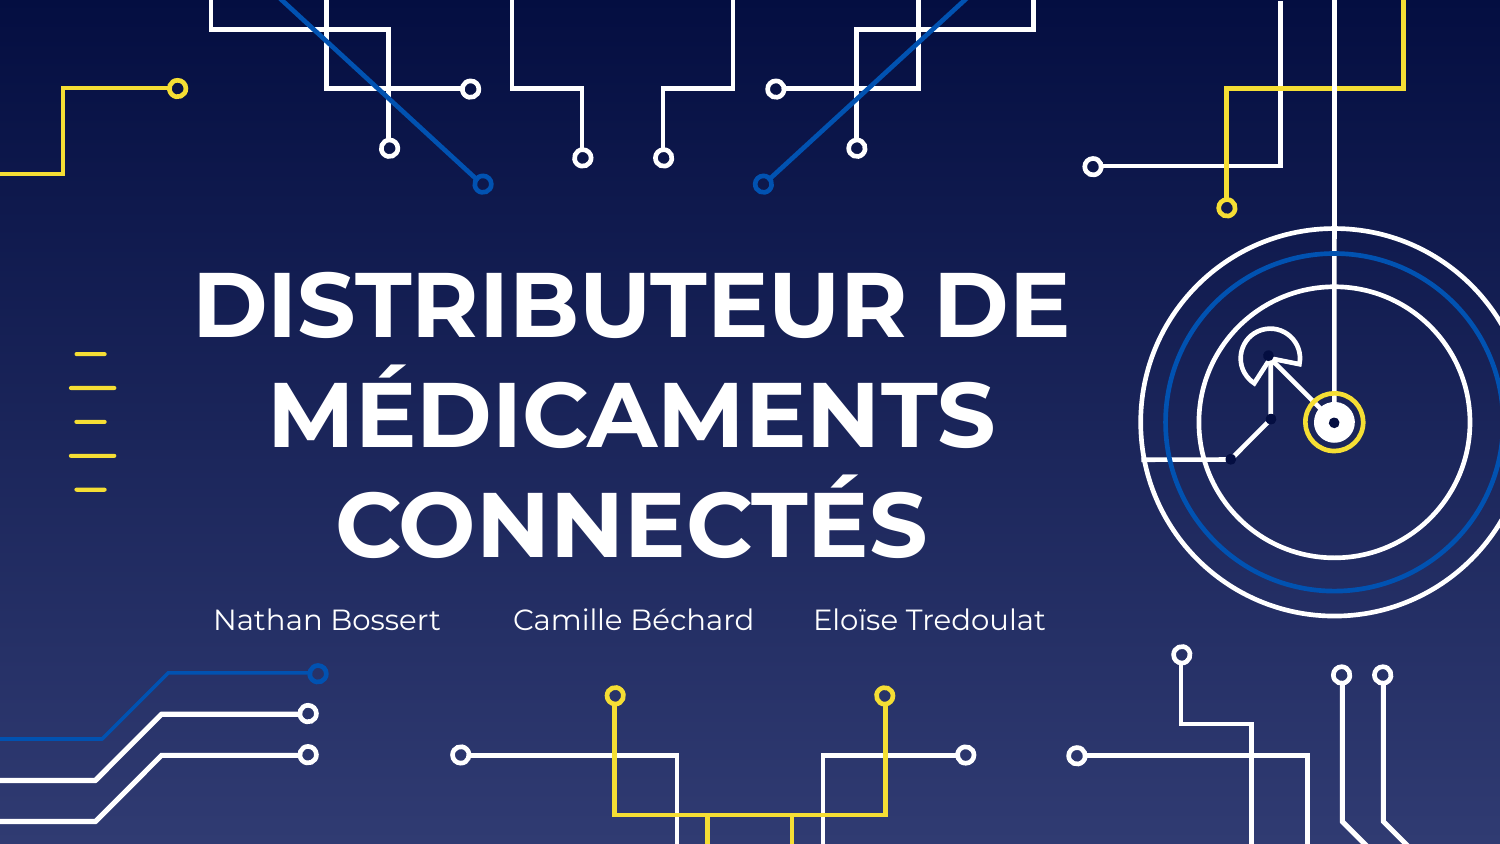

# DISTRIBUTEUR DE MÉDICAMENTS CONNECTÉS
Nathan Bossert	Camille Béchard	Eloïse Tredoulat